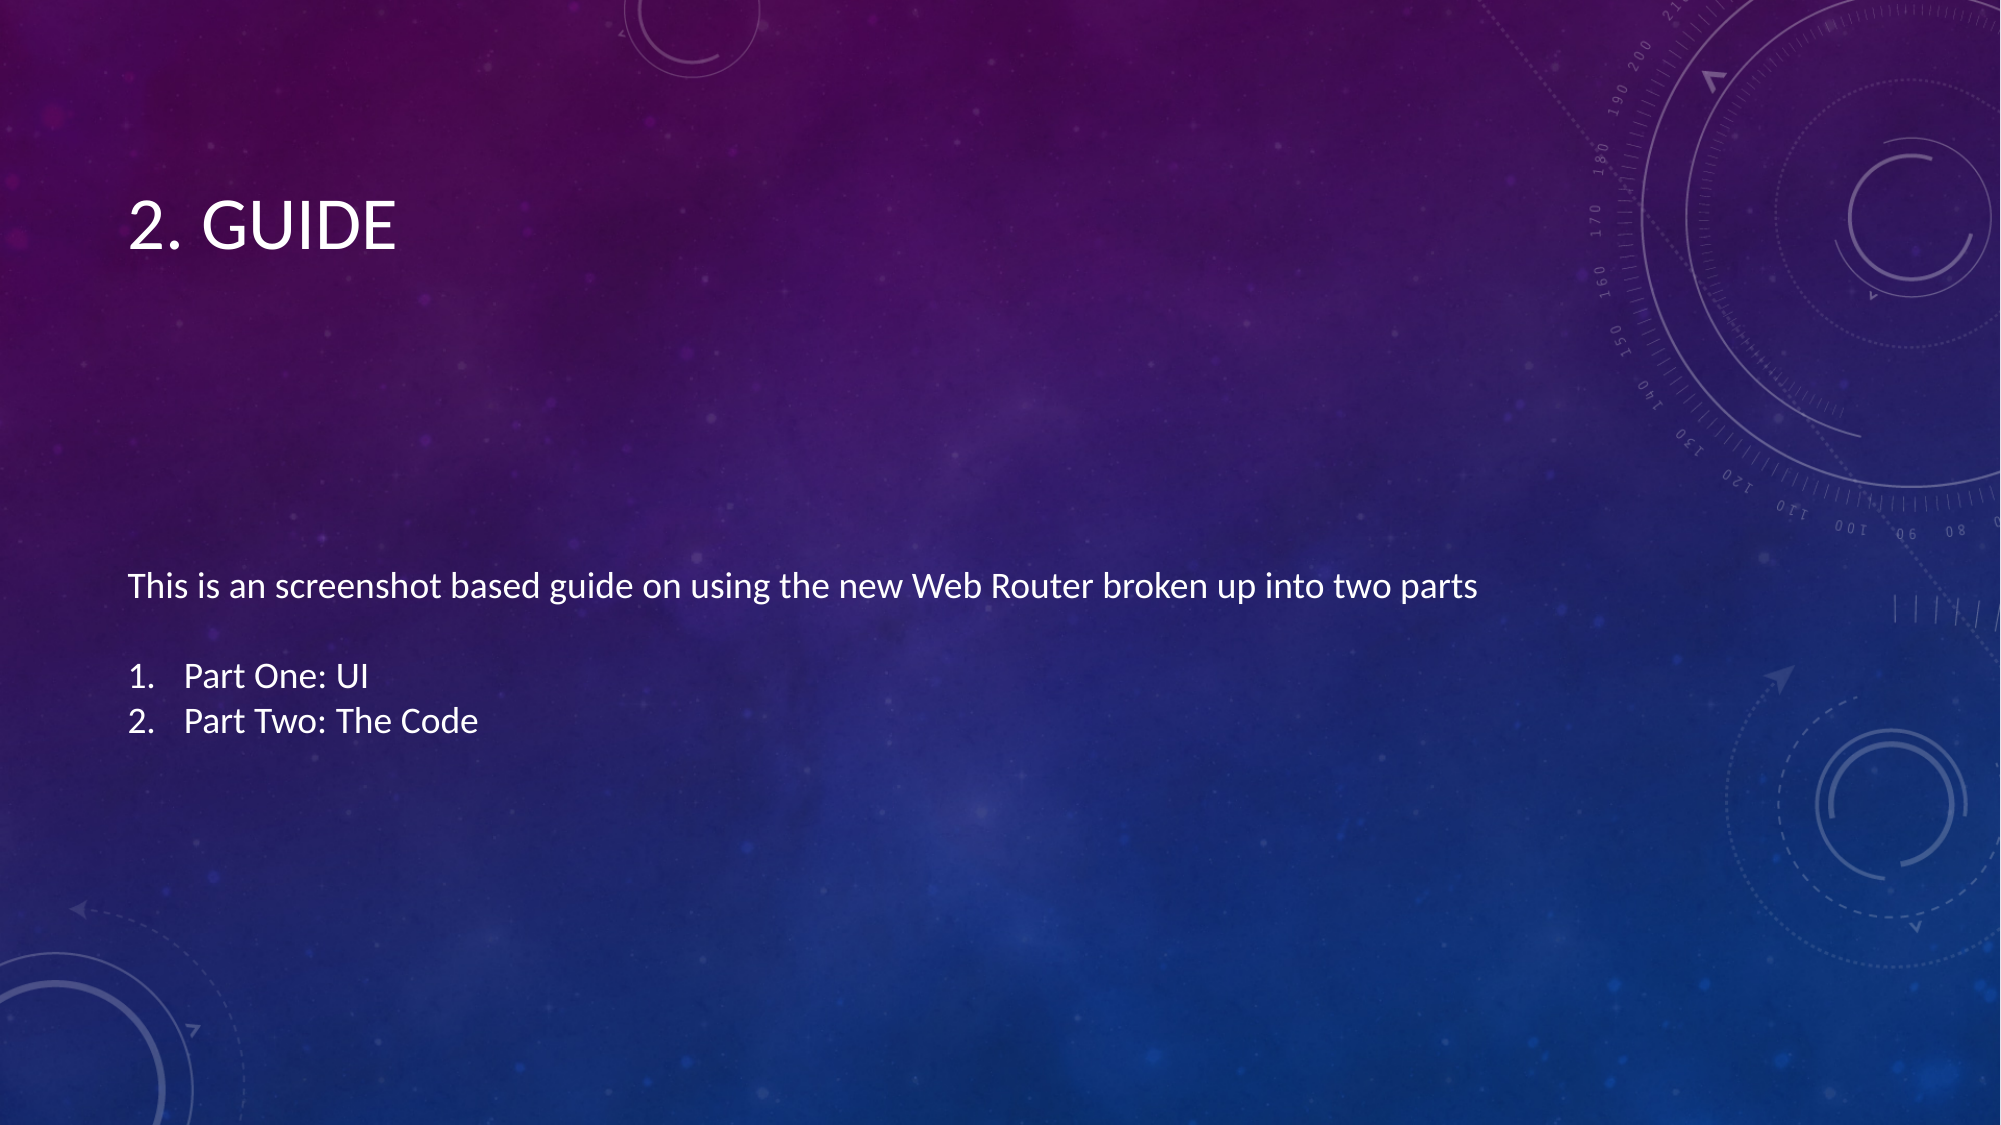

# 2. guide
This is an screenshot based guide on using the new Web Router broken up into two parts

Part One: UI
Part Two: The Code